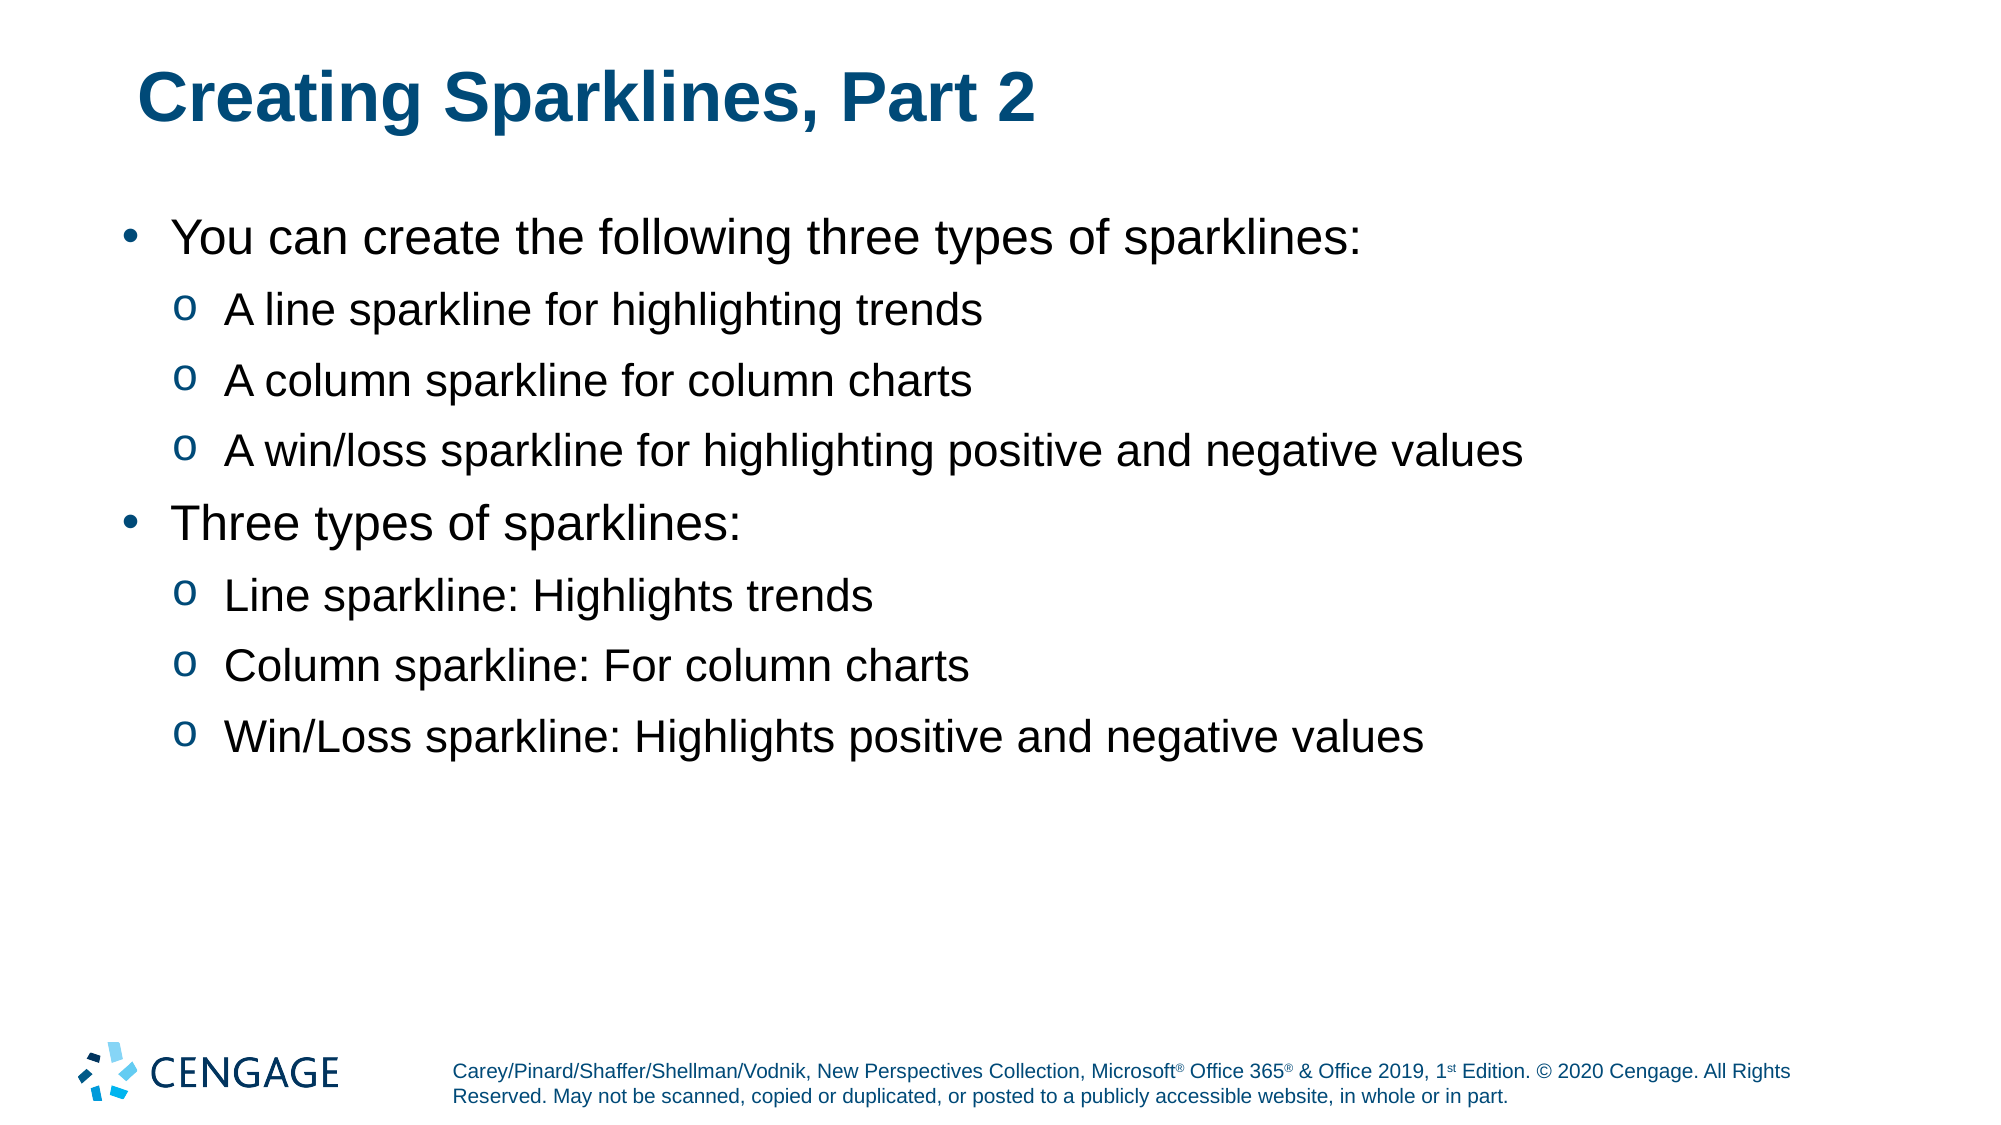

# Creating Sparklines, Part 2
You can create the following three types of sparklines:
A line sparkline for highlighting trends
A column sparkline for column charts
A win/loss sparkline for highlighting positive and negative values
Three types of sparklines:
Line sparkline: Highlights trends
Column sparkline: For column charts
Win/Loss sparkline: Highlights positive and negative values